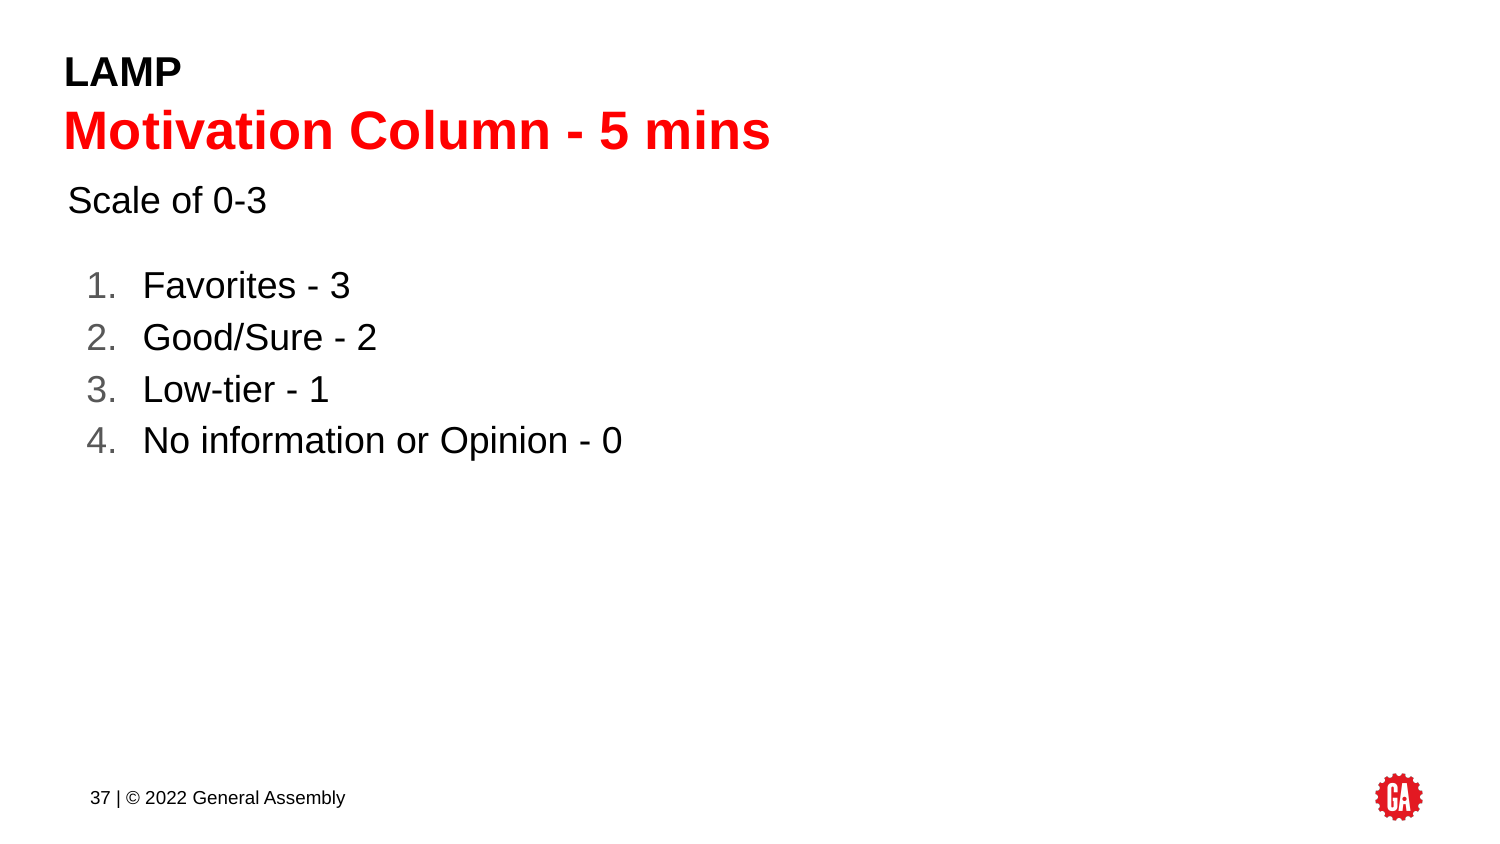

# LAMP Motivation Column - 5 mins
Scale of 0-3
Favorites - 3
Good/Sure - 2
Low-tier - 1
No information or Opinion - 0
37 | © 2022 General Assembly